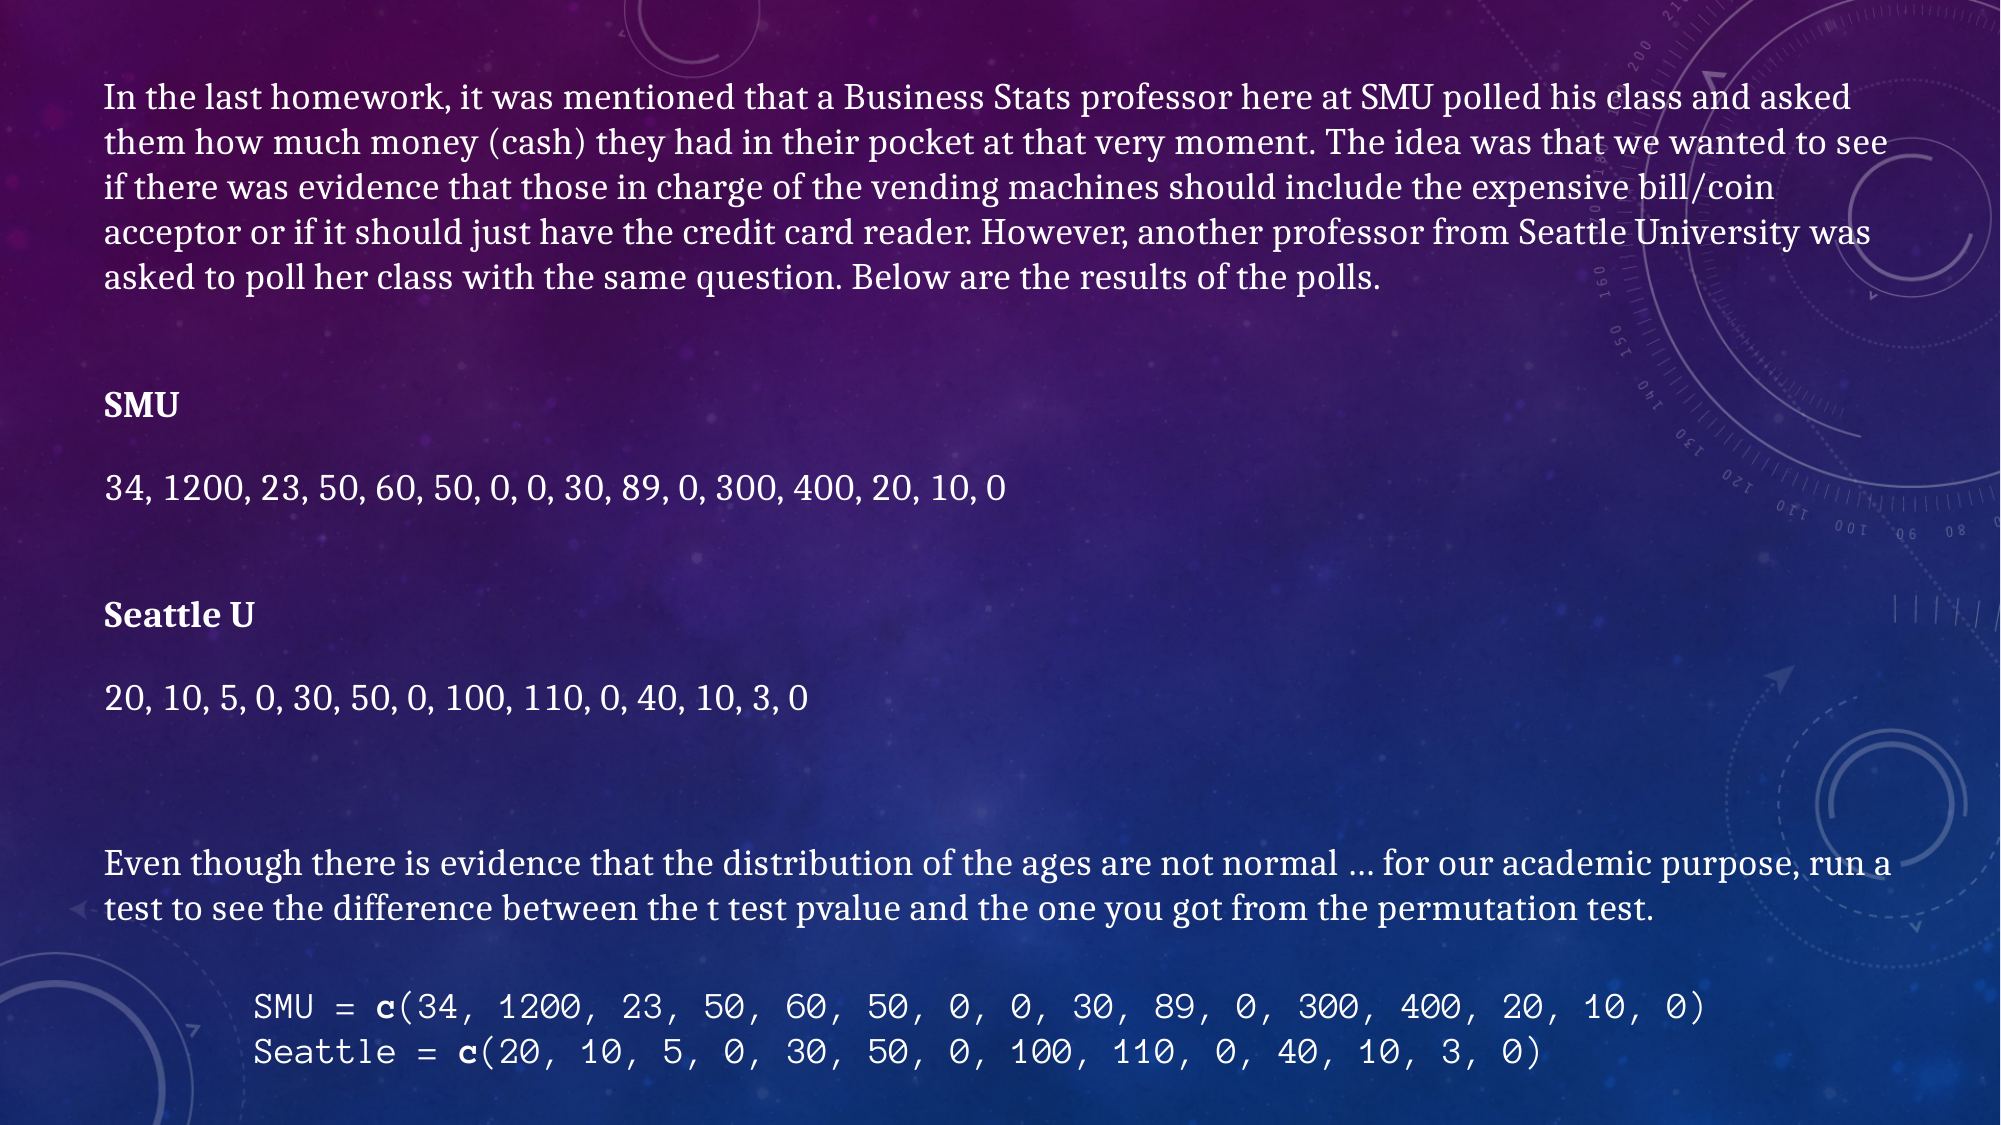

In the last homework, it was mentioned that a Business Stats professor here at SMU polled his class and asked them how much money (cash) they had in their pocket at that very moment. The idea was that we wanted to see if there was evidence that those in charge of the vending machines should include the expensive bill/coin acceptor or if it should just have the credit card reader. However, another professor from Seattle University was asked to poll her class with the same question. Below are the results of the polls.
SMU
34, 1200, 23, 50, 60, 50, 0, 0, 30, 89, 0, 300, 400, 20, 10, 0
Seattle U
20, 10, 5, 0, 30, 50, 0, 100, 110, 0, 40, 10, 3, 0

Even though there is evidence that the distribution of the ages are not normal … for our academic purpose, run a test to see the difference between the t test pvalue and the one you got from the permutation test.
SMU = c(34, 1200, 23, 50, 60, 50, 0, 0, 30, 89, 0, 300, 400, 20, 10, 0)
Seattle = c(20, 10, 5, 0, 30, 50, 0, 100, 110, 0, 40, 10, 3, 0)